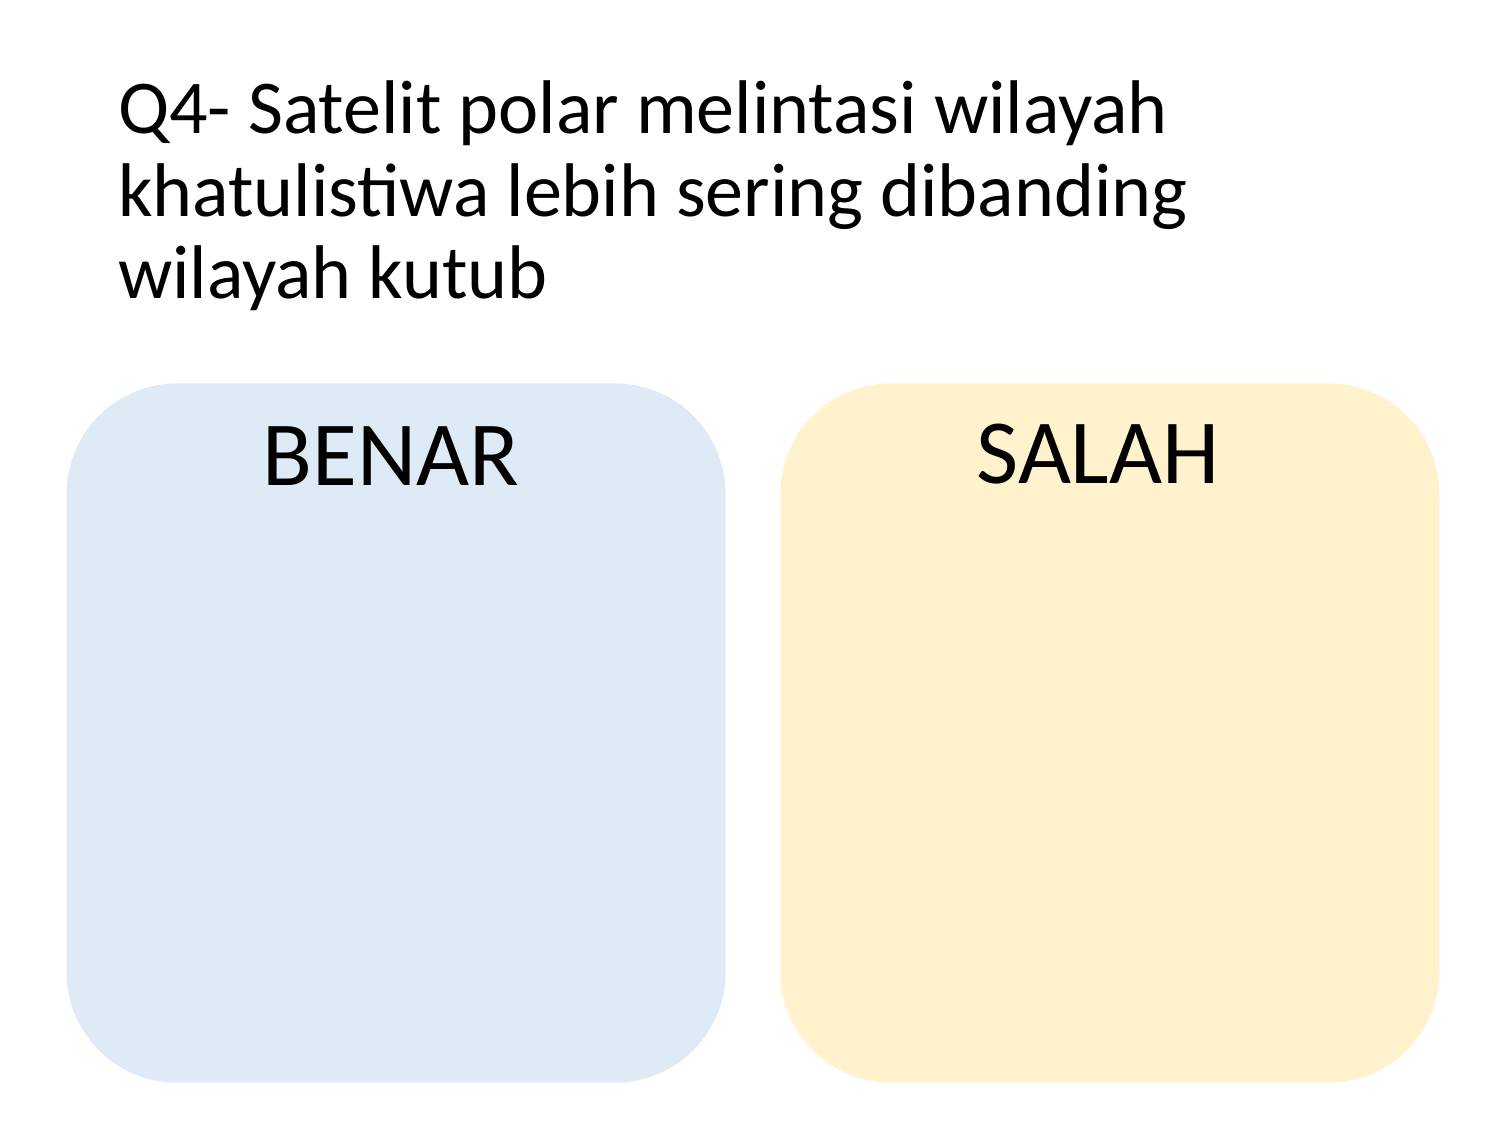

# Q4- Satelit polar melintasi wilayah khatulistiwa lebih sering dibanding wilayah kutub

SALAH
BENAR